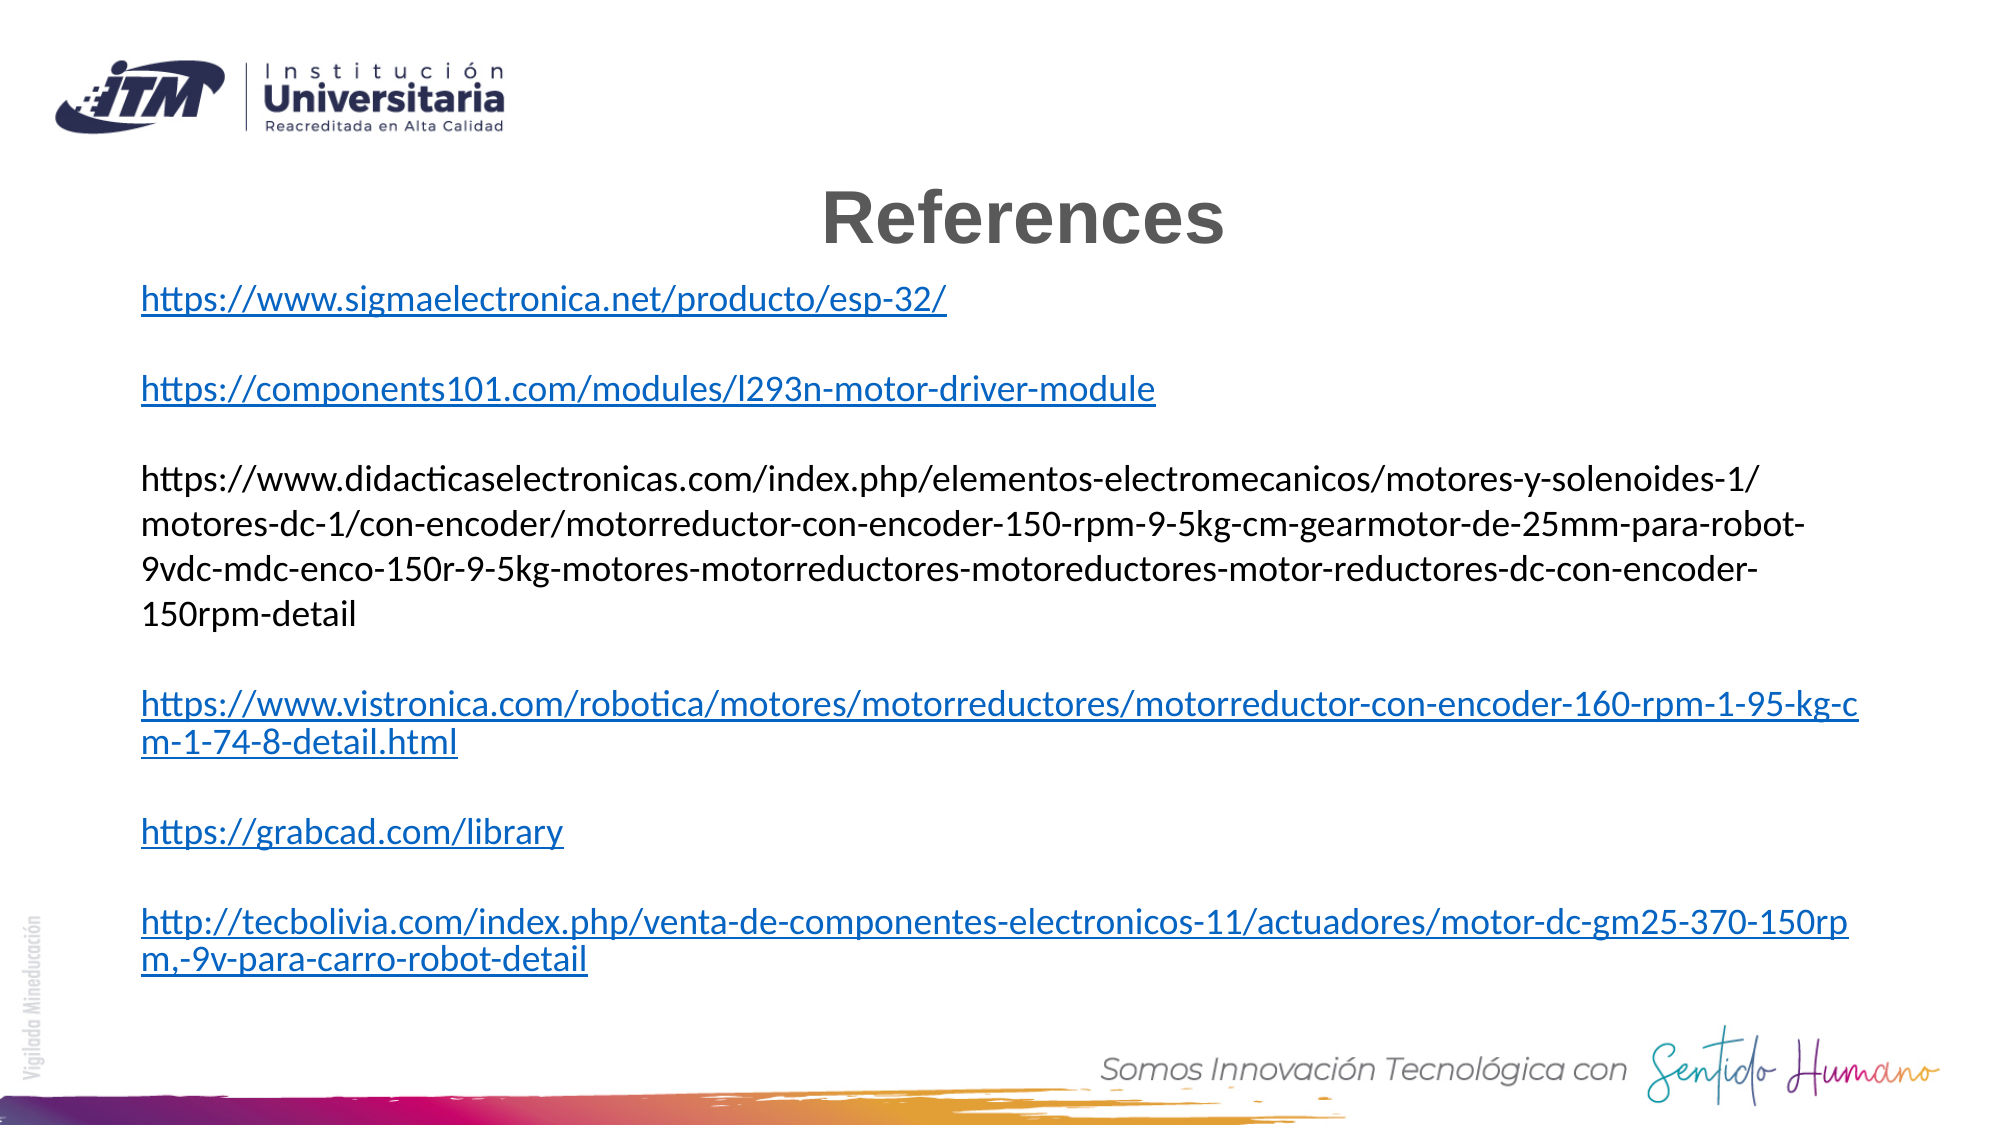

# References
https://www.sigmaelectronica.net/producto/esp-32/

https://components101.com/modules/l293n-motor-driver-module

https://www.didacticaselectronicas.com/index.php/elementos-electromecanicos/motores-y-solenoides-1/motores-dc-1/con-encoder/motorreductor-con-encoder-150-rpm-9-5kg-cm-gearmotor-de-25mm-para-robot-9vdc-mdc-enco-150r-9-5kg-motores-motorreductores-motoreductores-motor-reductores-dc-con-encoder-150rpm-detail

https://www.vistronica.com/robotica/motores/motorreductores/motorreductor-con-encoder-160-rpm-1-95-kg-cm-1-74-8-detail.html

https://grabcad.com/library

http://tecbolivia.com/index.php/venta-de-componentes-electronicos-11/actuadores/motor-dc-gm25-370-150rpm,-9v-para-carro-robot-detail